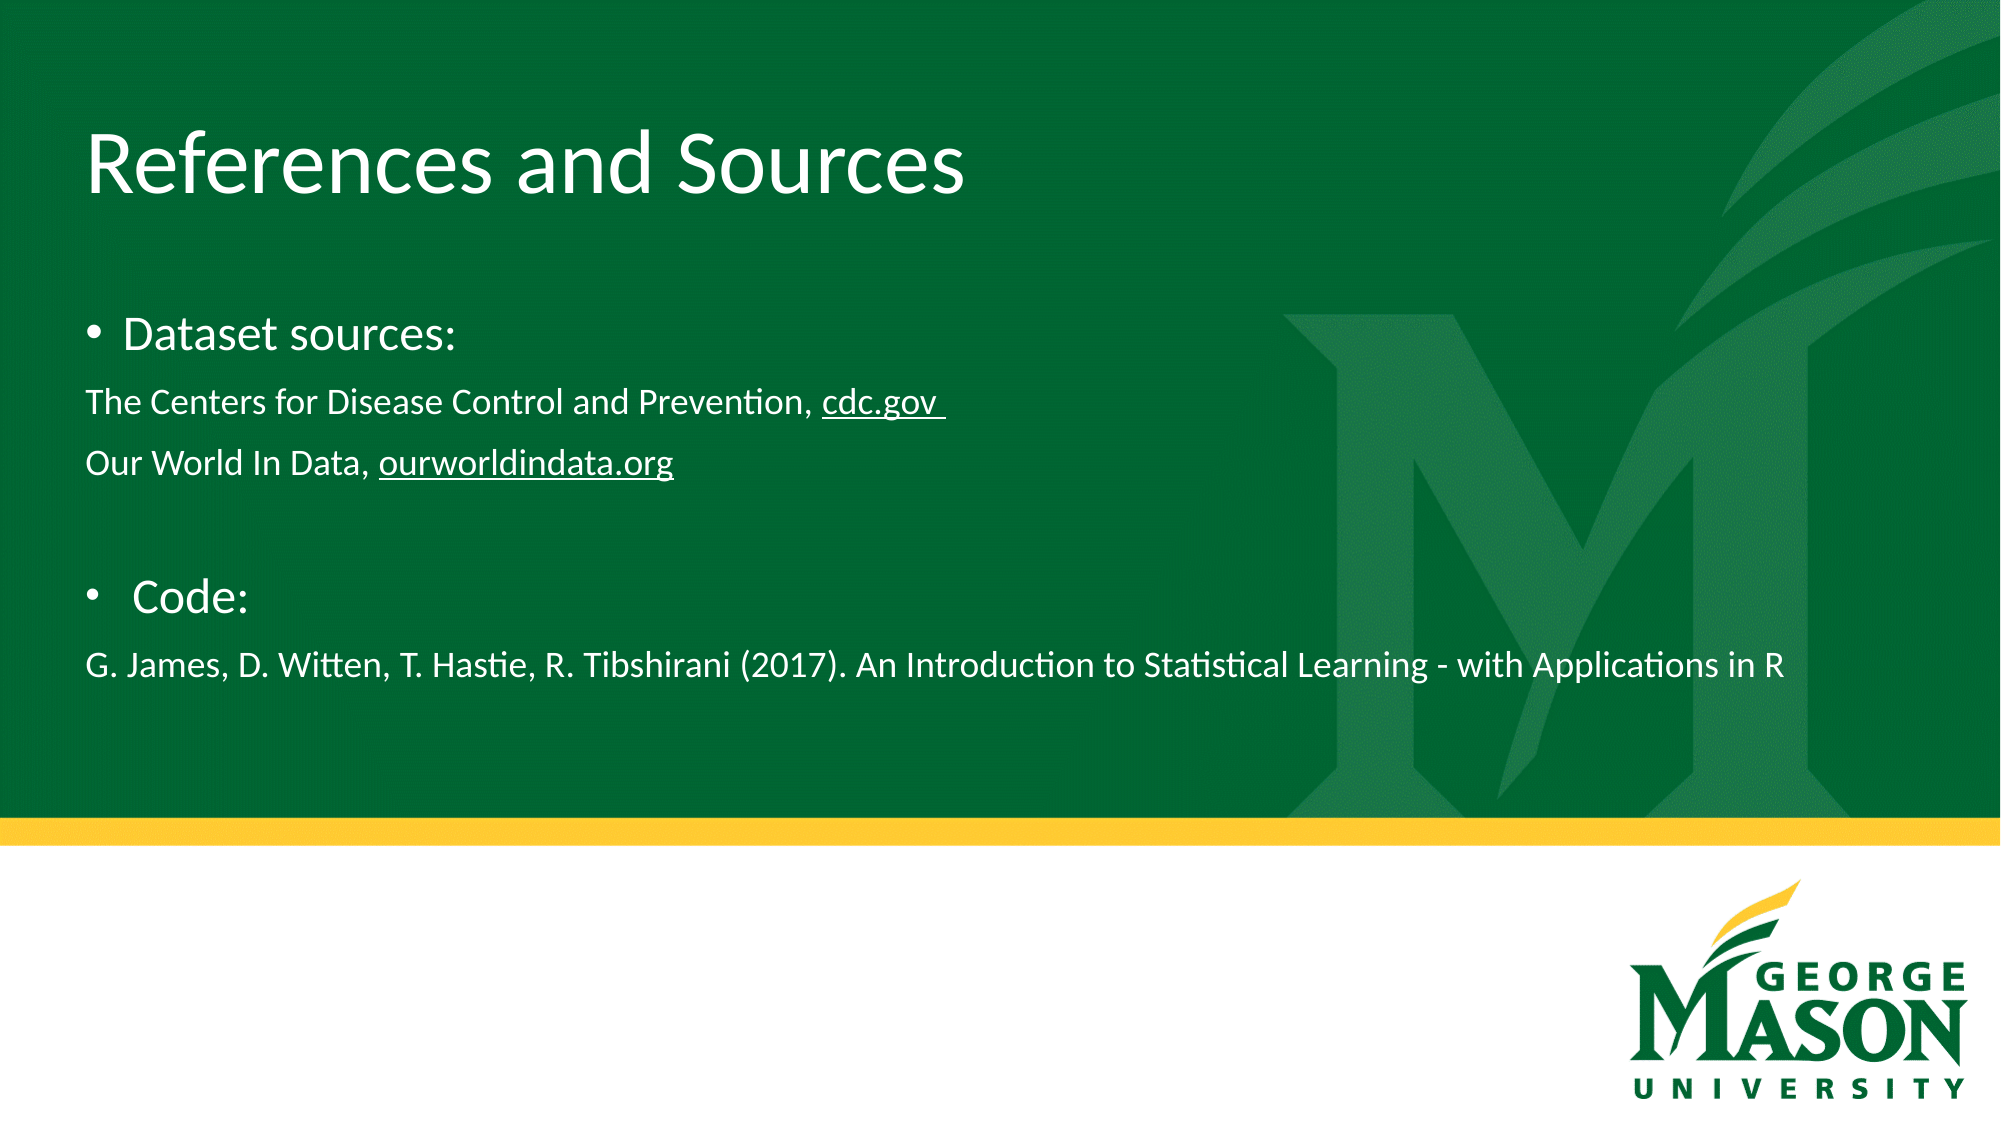

# References and Sources
Dataset sources:
The Centers for Disease Control and Prevention, cdc.gov
Our World In Data, ourworldindata.org

 Code:
G. James, D. Witten, T. Hastie, R. Tibshirani (2017). An Introduction to Statistical Learning - with Applications in R